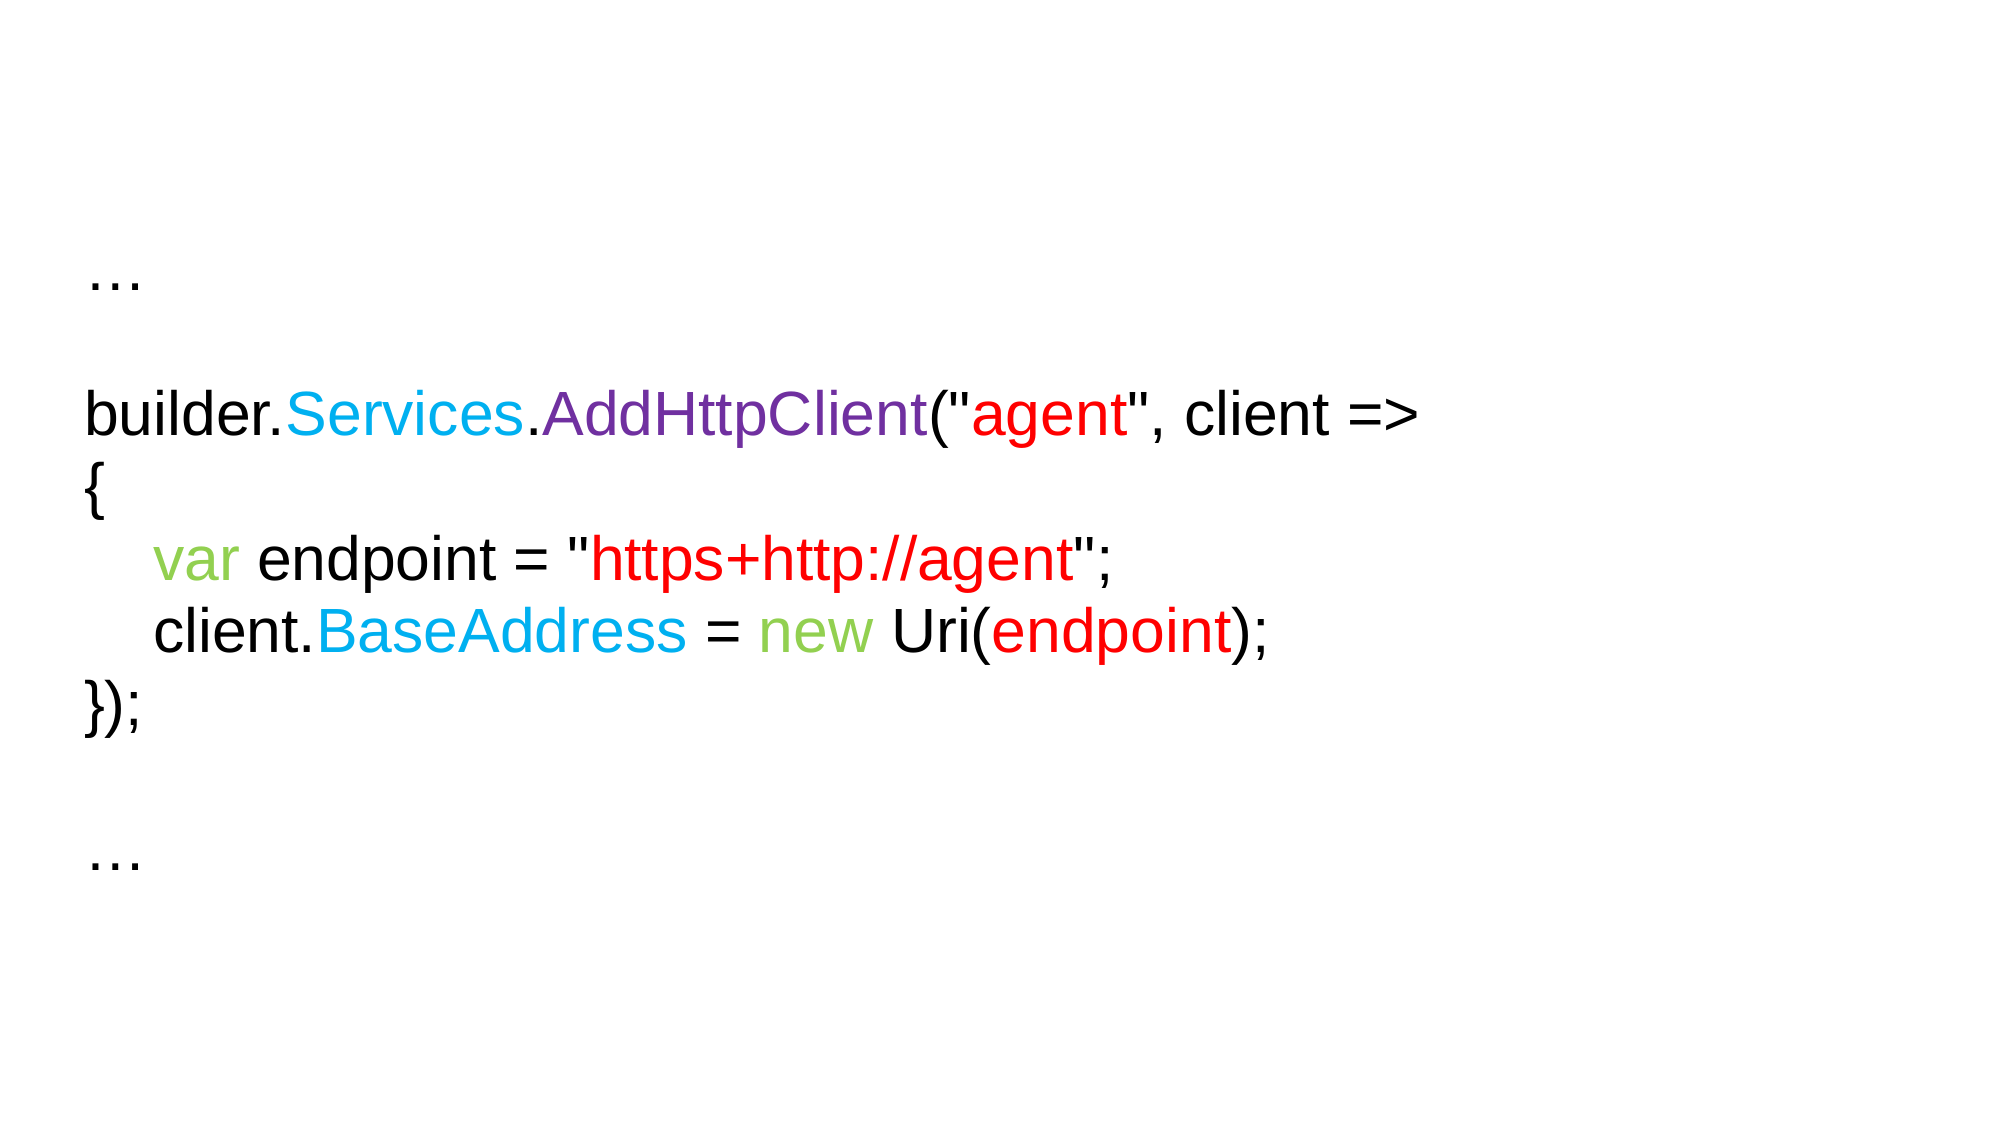

…

builder.Services.AddHttpClient("agent", client =>
{
    var endpoint = "https+http://agent";
    client.BaseAddress = new Uri(endpoint);
});

…